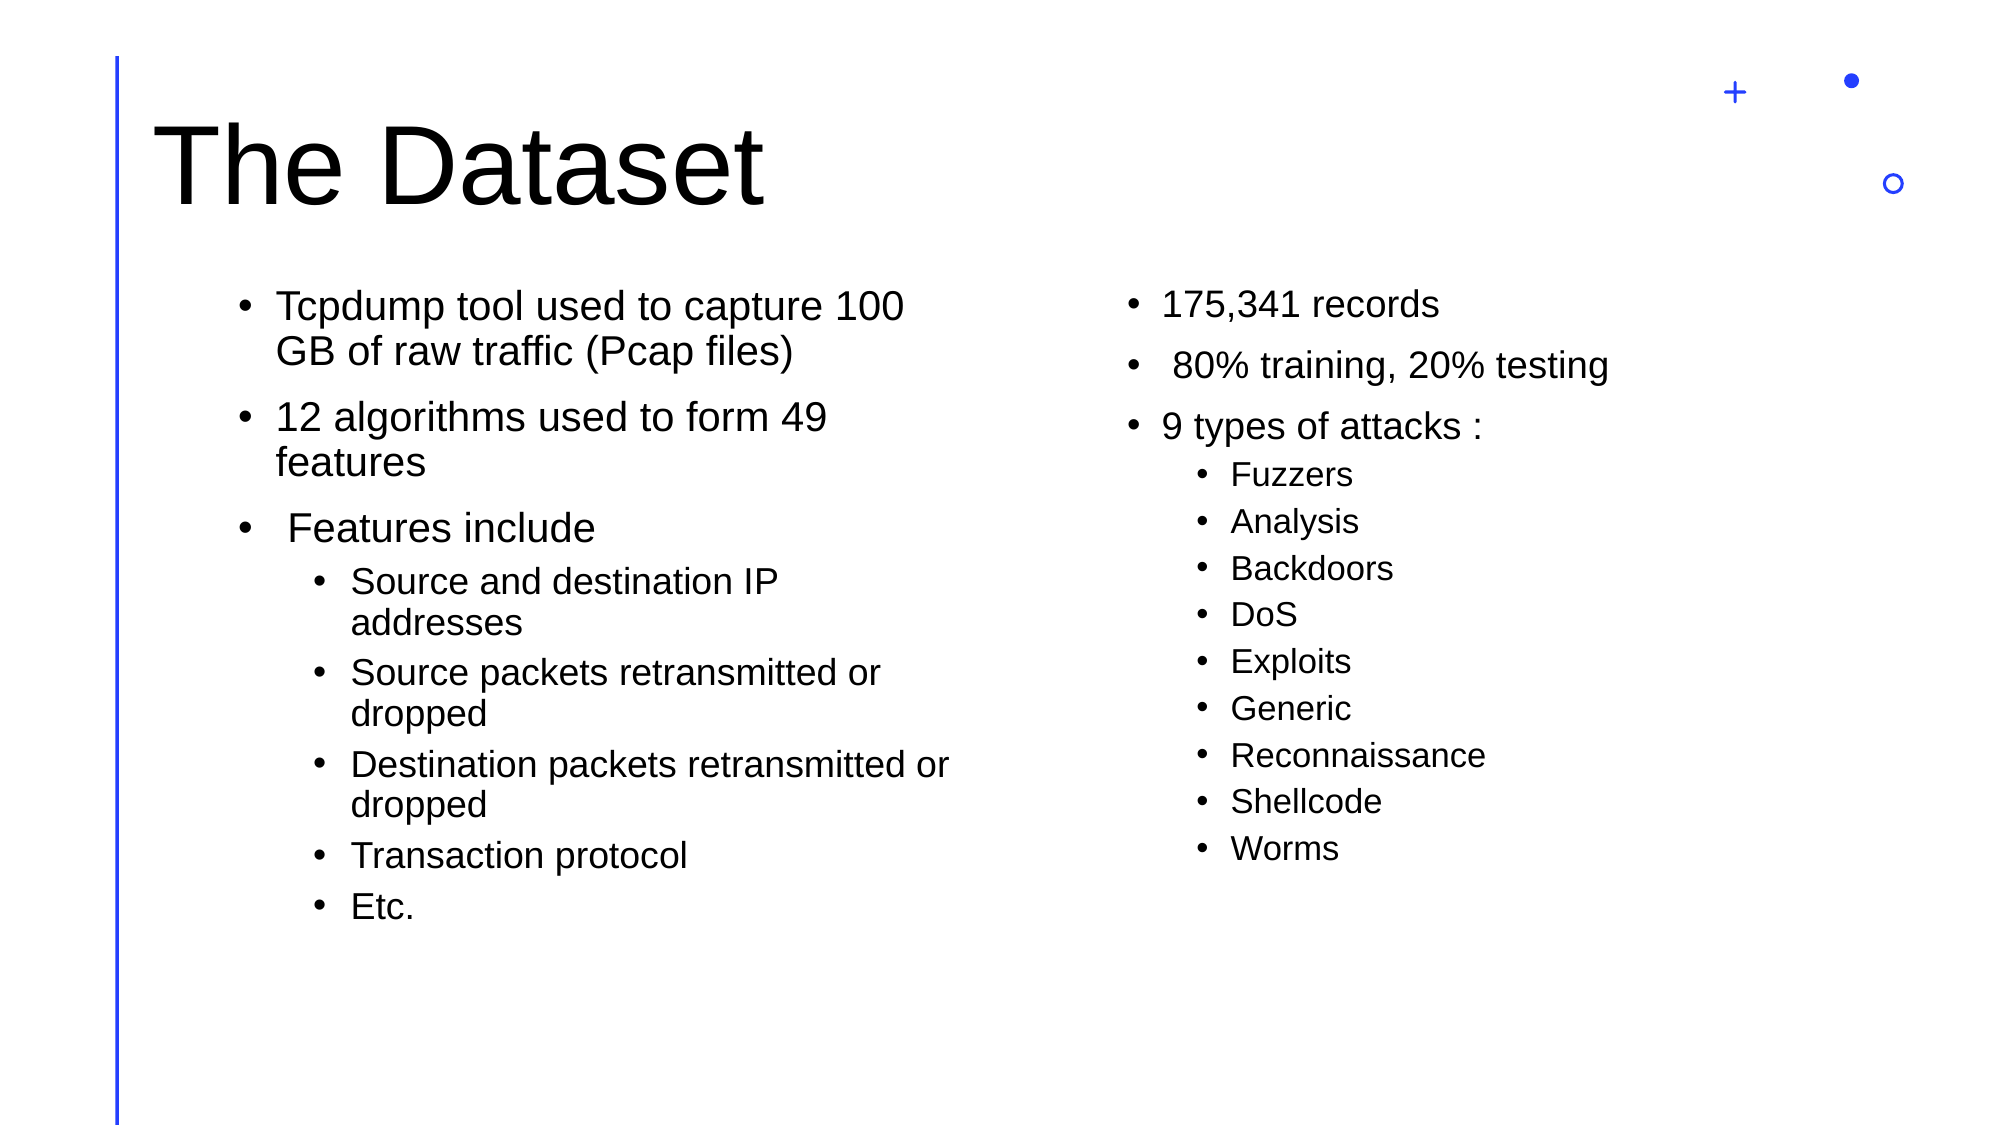

# The Dataset
Tcpdump tool used to capture 100 GB of raw traffic (Pcap files)
12 algorithms used to form 49 features
 Features include
Source and destination IP addresses
Source packets retransmitted or dropped
Destination packets retransmitted or dropped
Transaction protocol
Etc.

175,341 records
 80% training, 20% testing
9 types of attacks :
Fuzzers
Analysis
Backdoors
DoS
Exploits
Generic
Reconnaissance
Shellcode
Worms